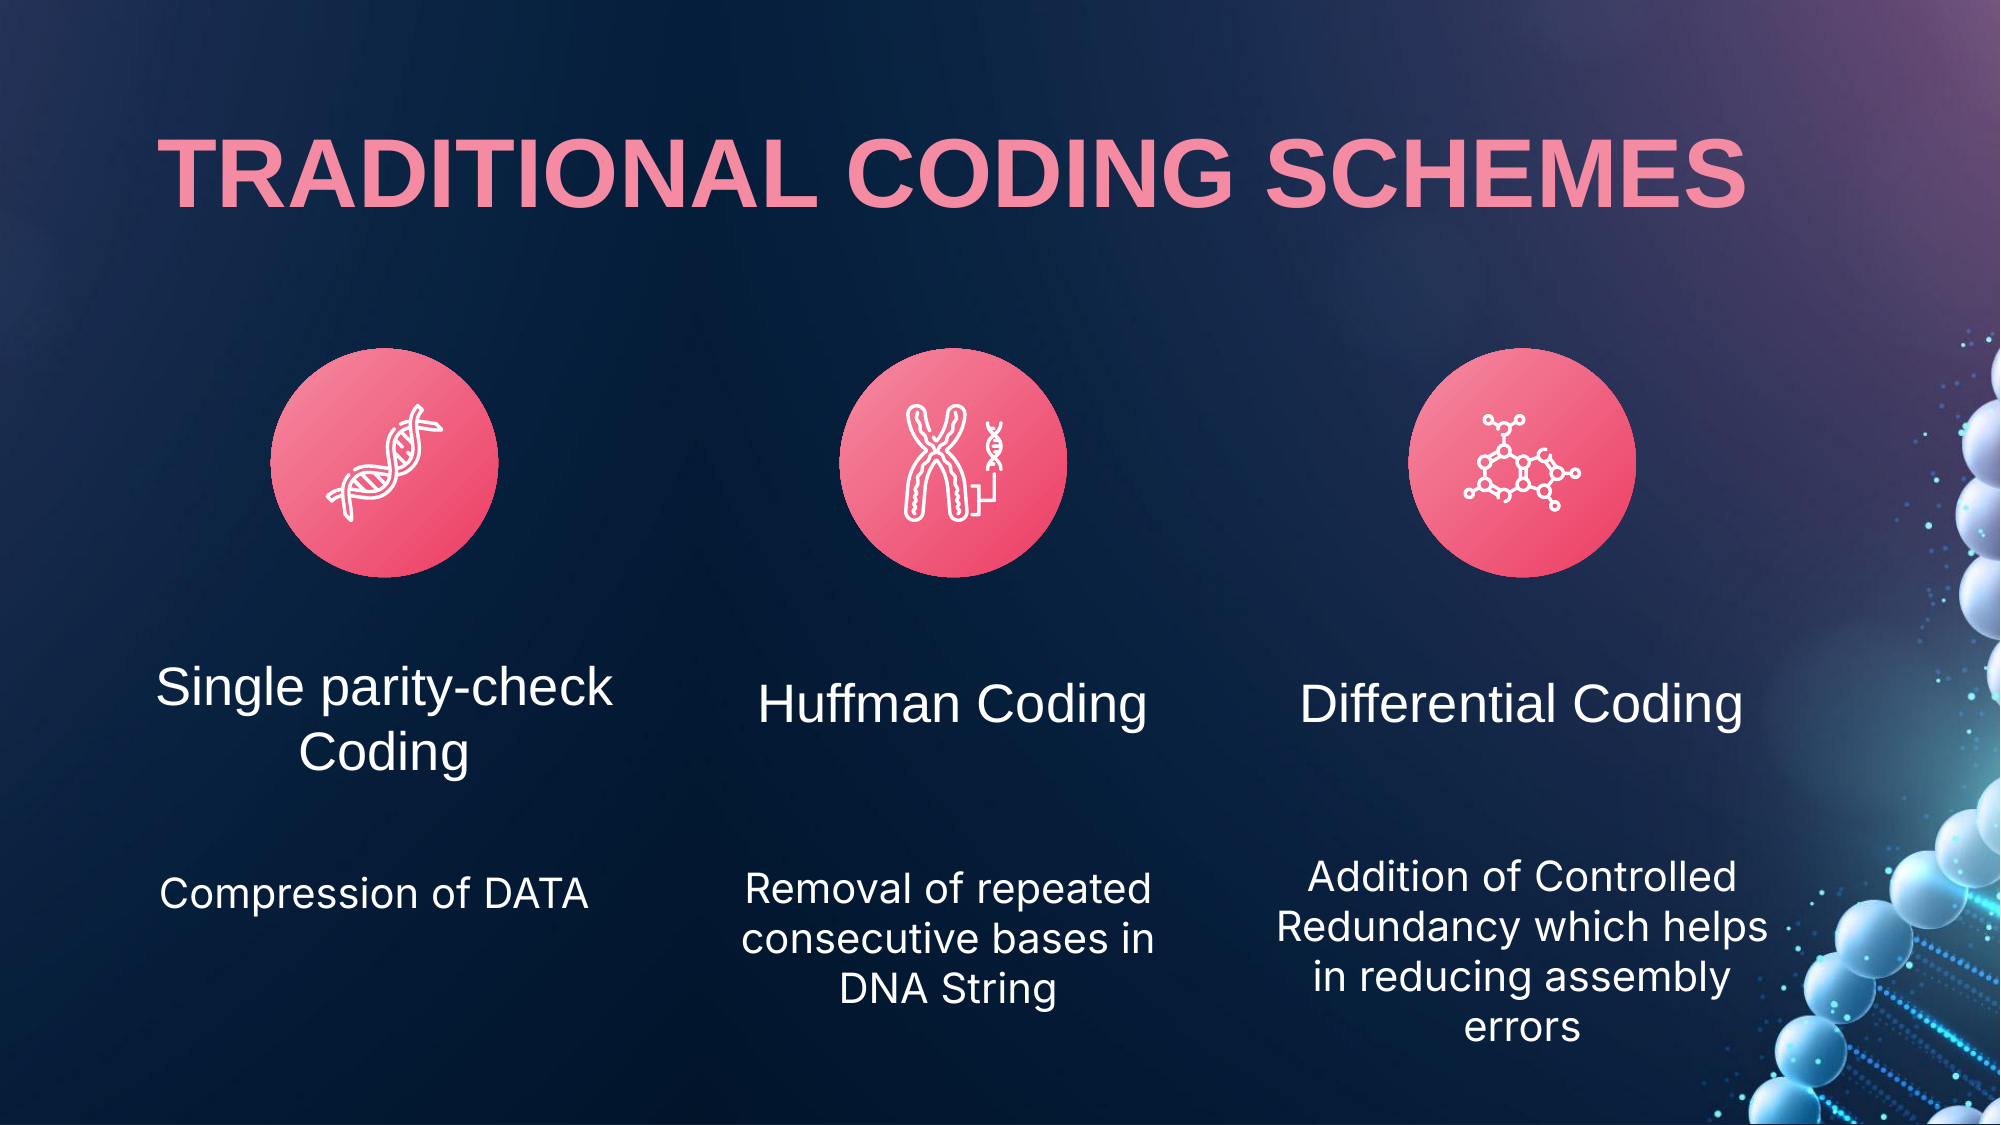

# TRADITIONAL CODING SCHEMES

Single parity-check Coding
Huffman Coding
Differential Coding
Compression of DATA
Removal of repeated consecutive bases in DNA String
Addition of Controlled Redundancy which helps in reducing assembly errors